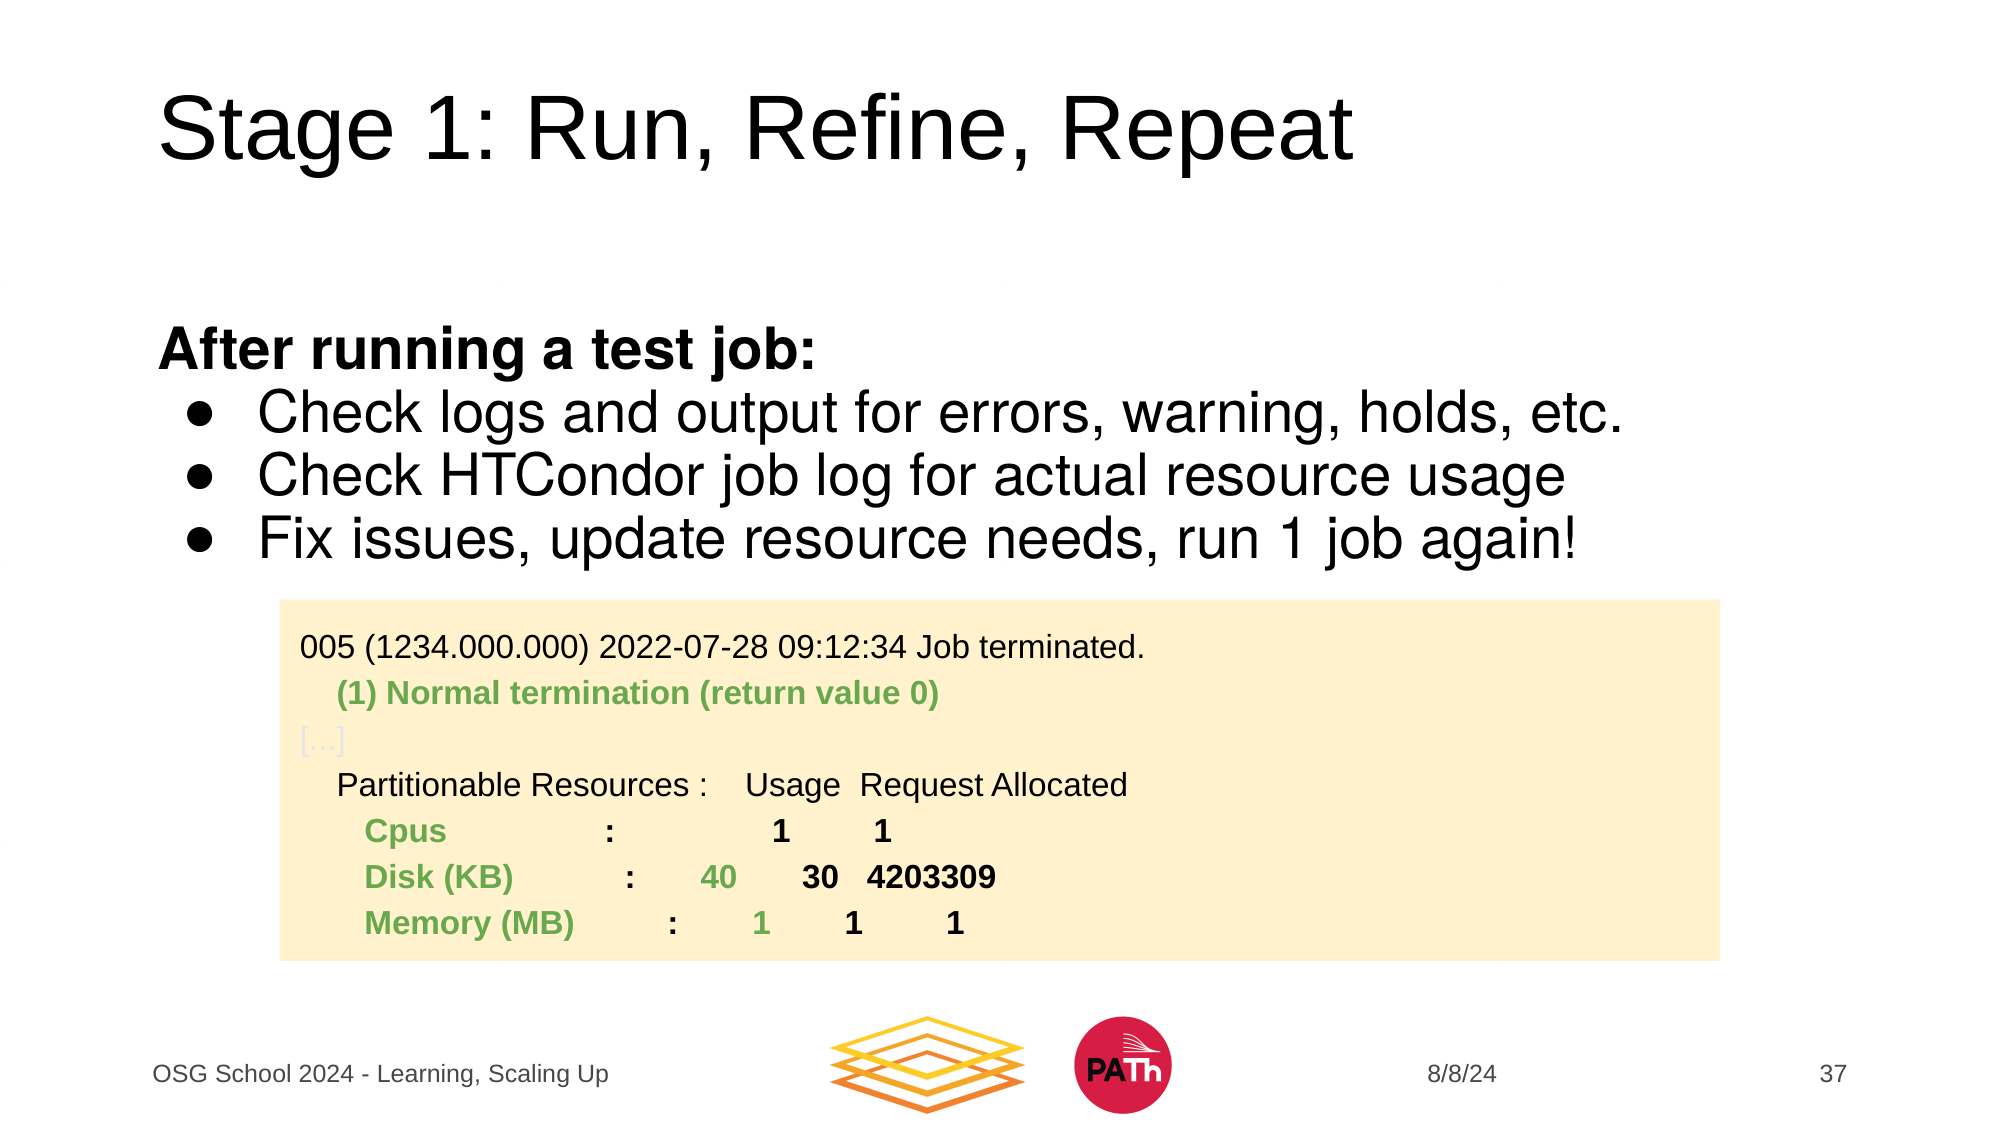

# Stage 1: Run, Refine, Repeat
After running a test job:
Check logs and output for errors, warning, holds, etc.
Check HTCondor job log for actual resource usage
Fix issues, update resource needs, run 1 job again!
005 (1234.000.000) 2022-07-28 09:12:34 Job terminated.
    (1) Normal termination (return value 0)
[...]
    Partitionable Resources :    Usage  Request Allocated
       Cpus                 :                 1         1
       Disk (KB)            :       40       30   4203309
       Memory (MB)          :        1        1         1
OSG School 2024 - Learning, Scaling Up
8/8/24
37